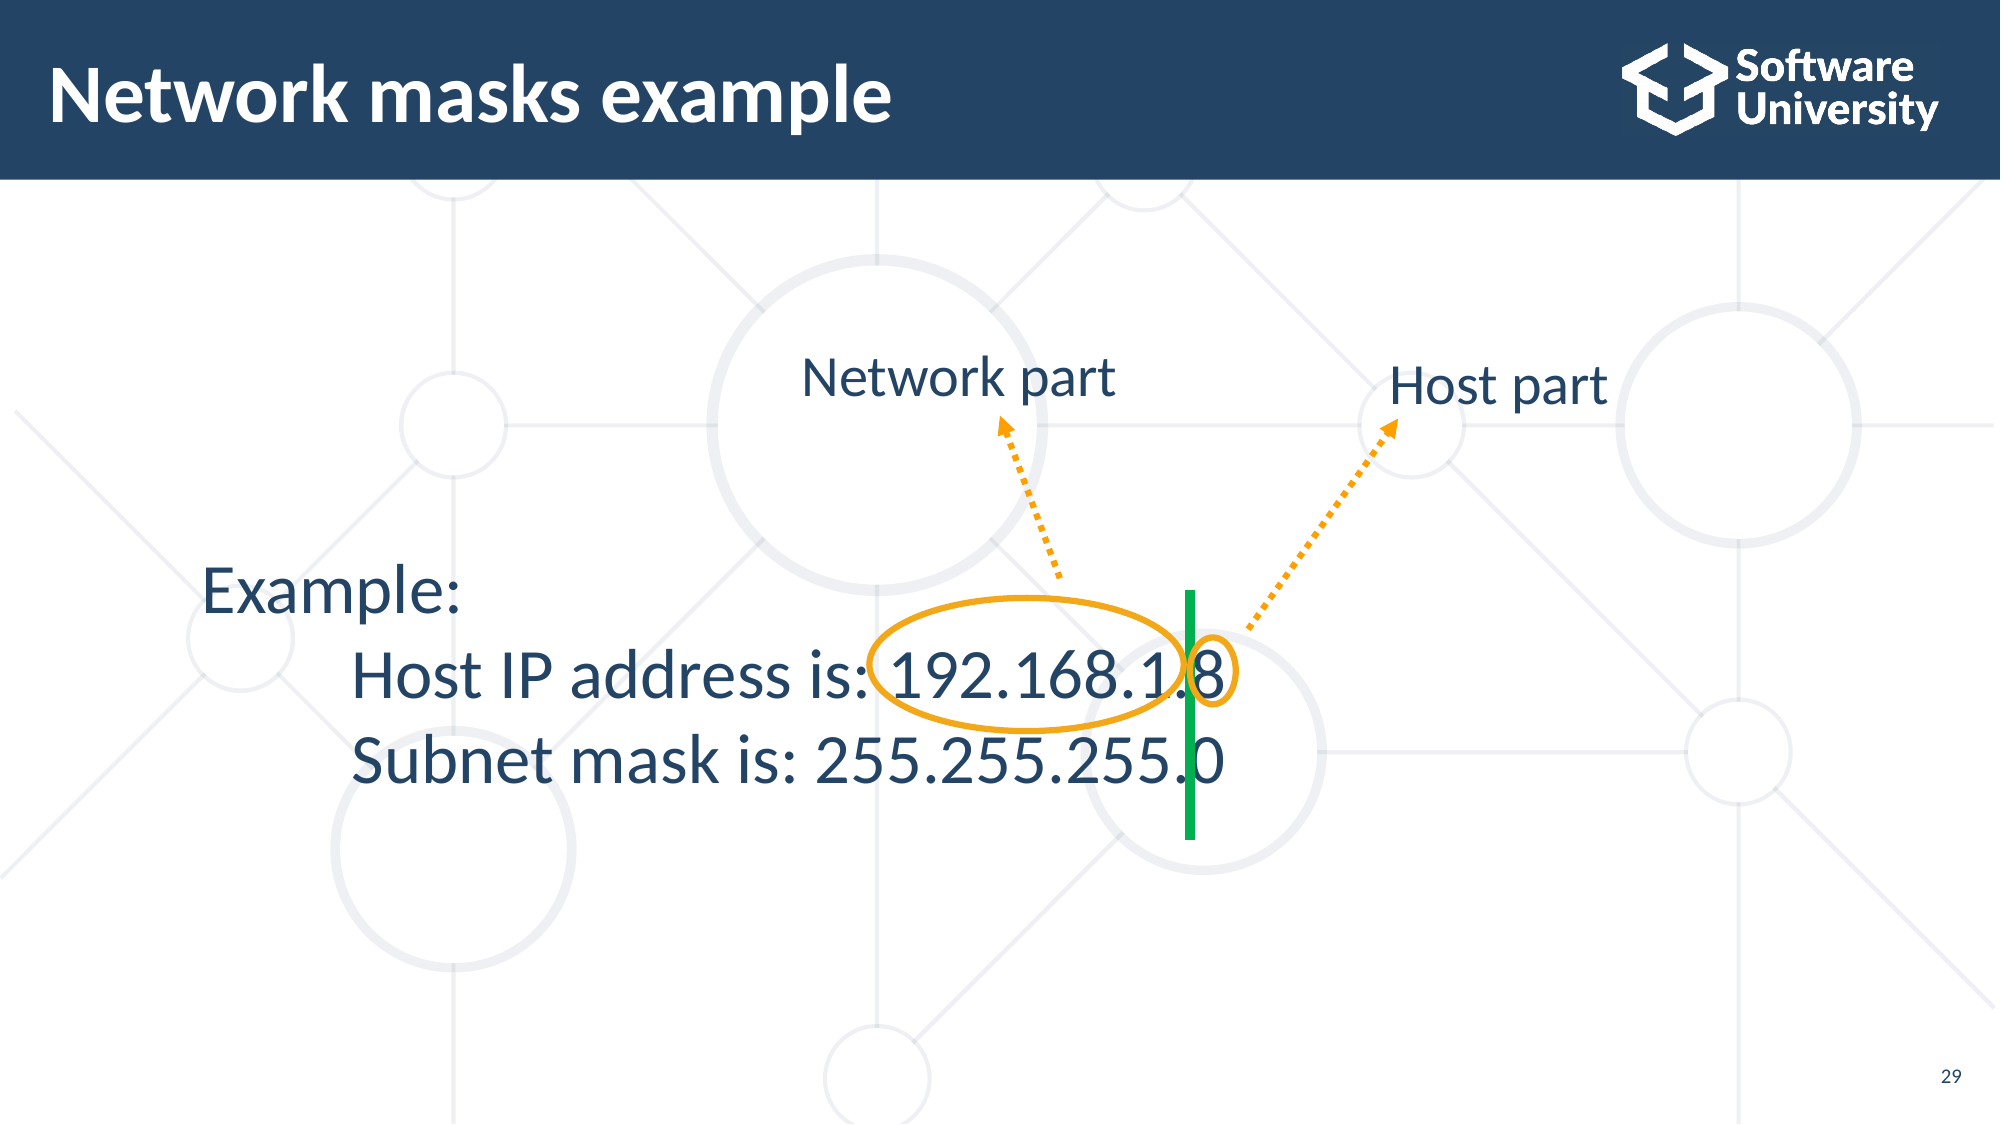

# Network masks example
Network part
Host part
Example:
	Host IP address is: 192.168.1.8
	Subnet mask is: 255.255.255.0

29